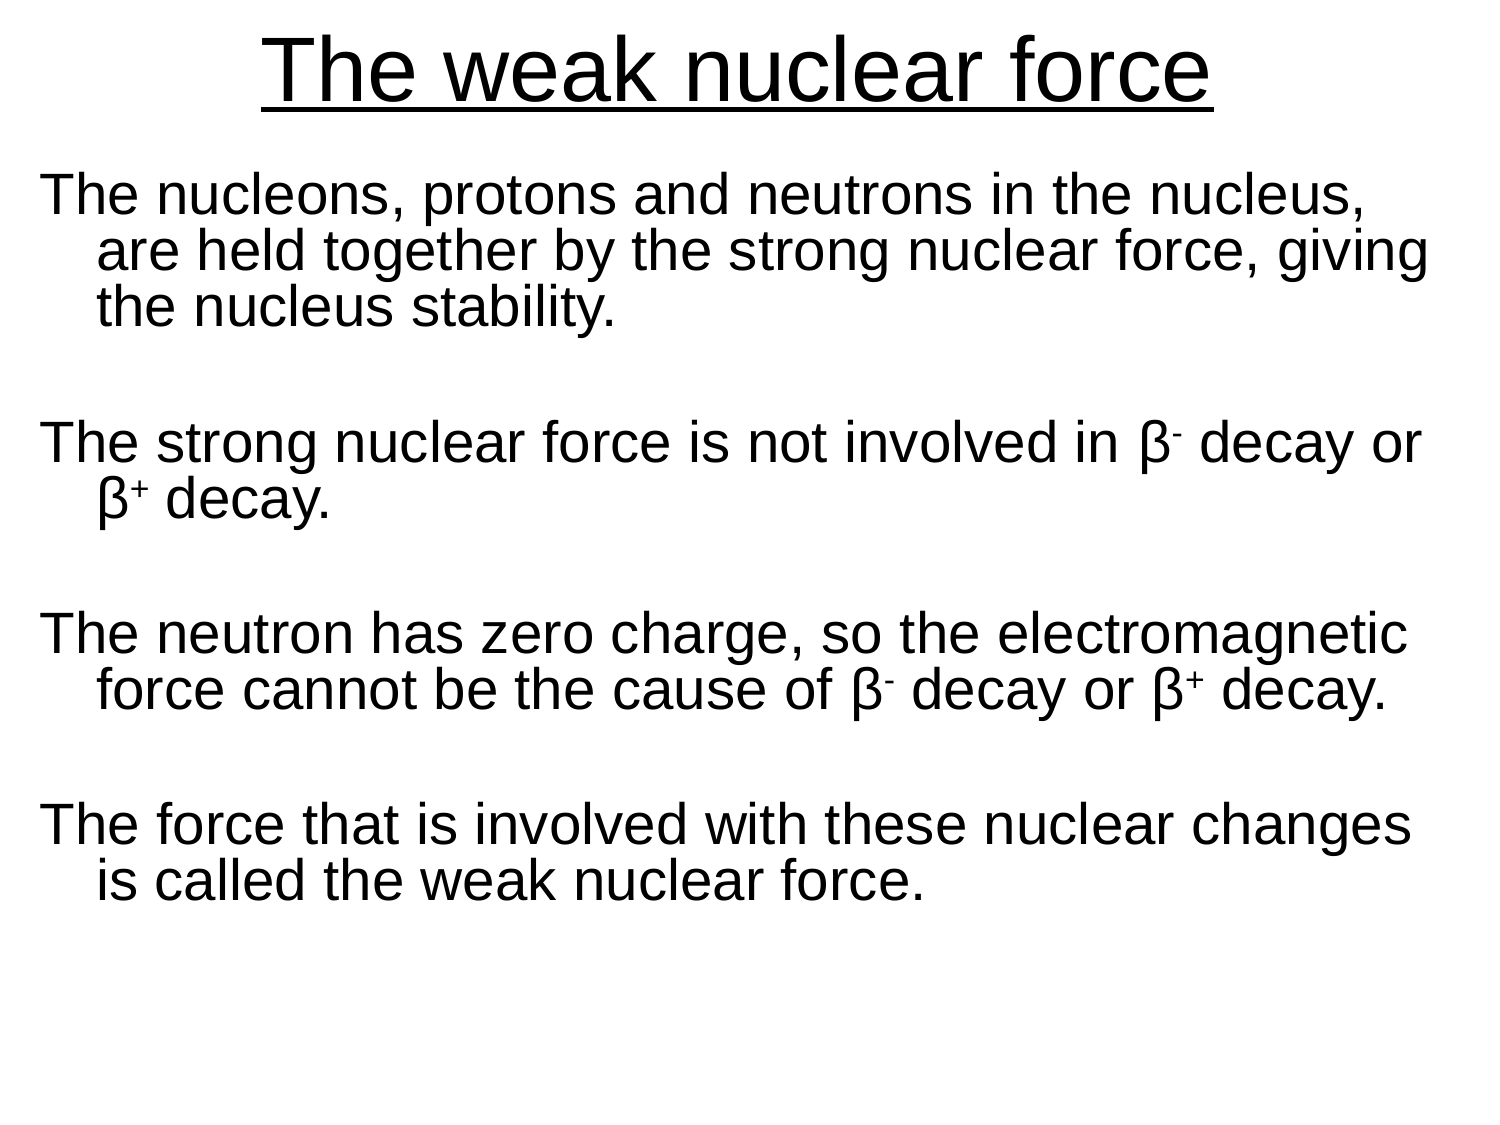

# The weak nuclear force
The nucleons, protons and neutrons in the nucleus, are held together by the strong nuclear force, giving the nucleus stability.

The strong nuclear force is not involved in β- decay or β+ decay.

The neutron has zero charge, so the electromagnetic force cannot be the cause of β- decay or β+ decay.

The force that is involved with these nuclear changes is called the weak nuclear force.